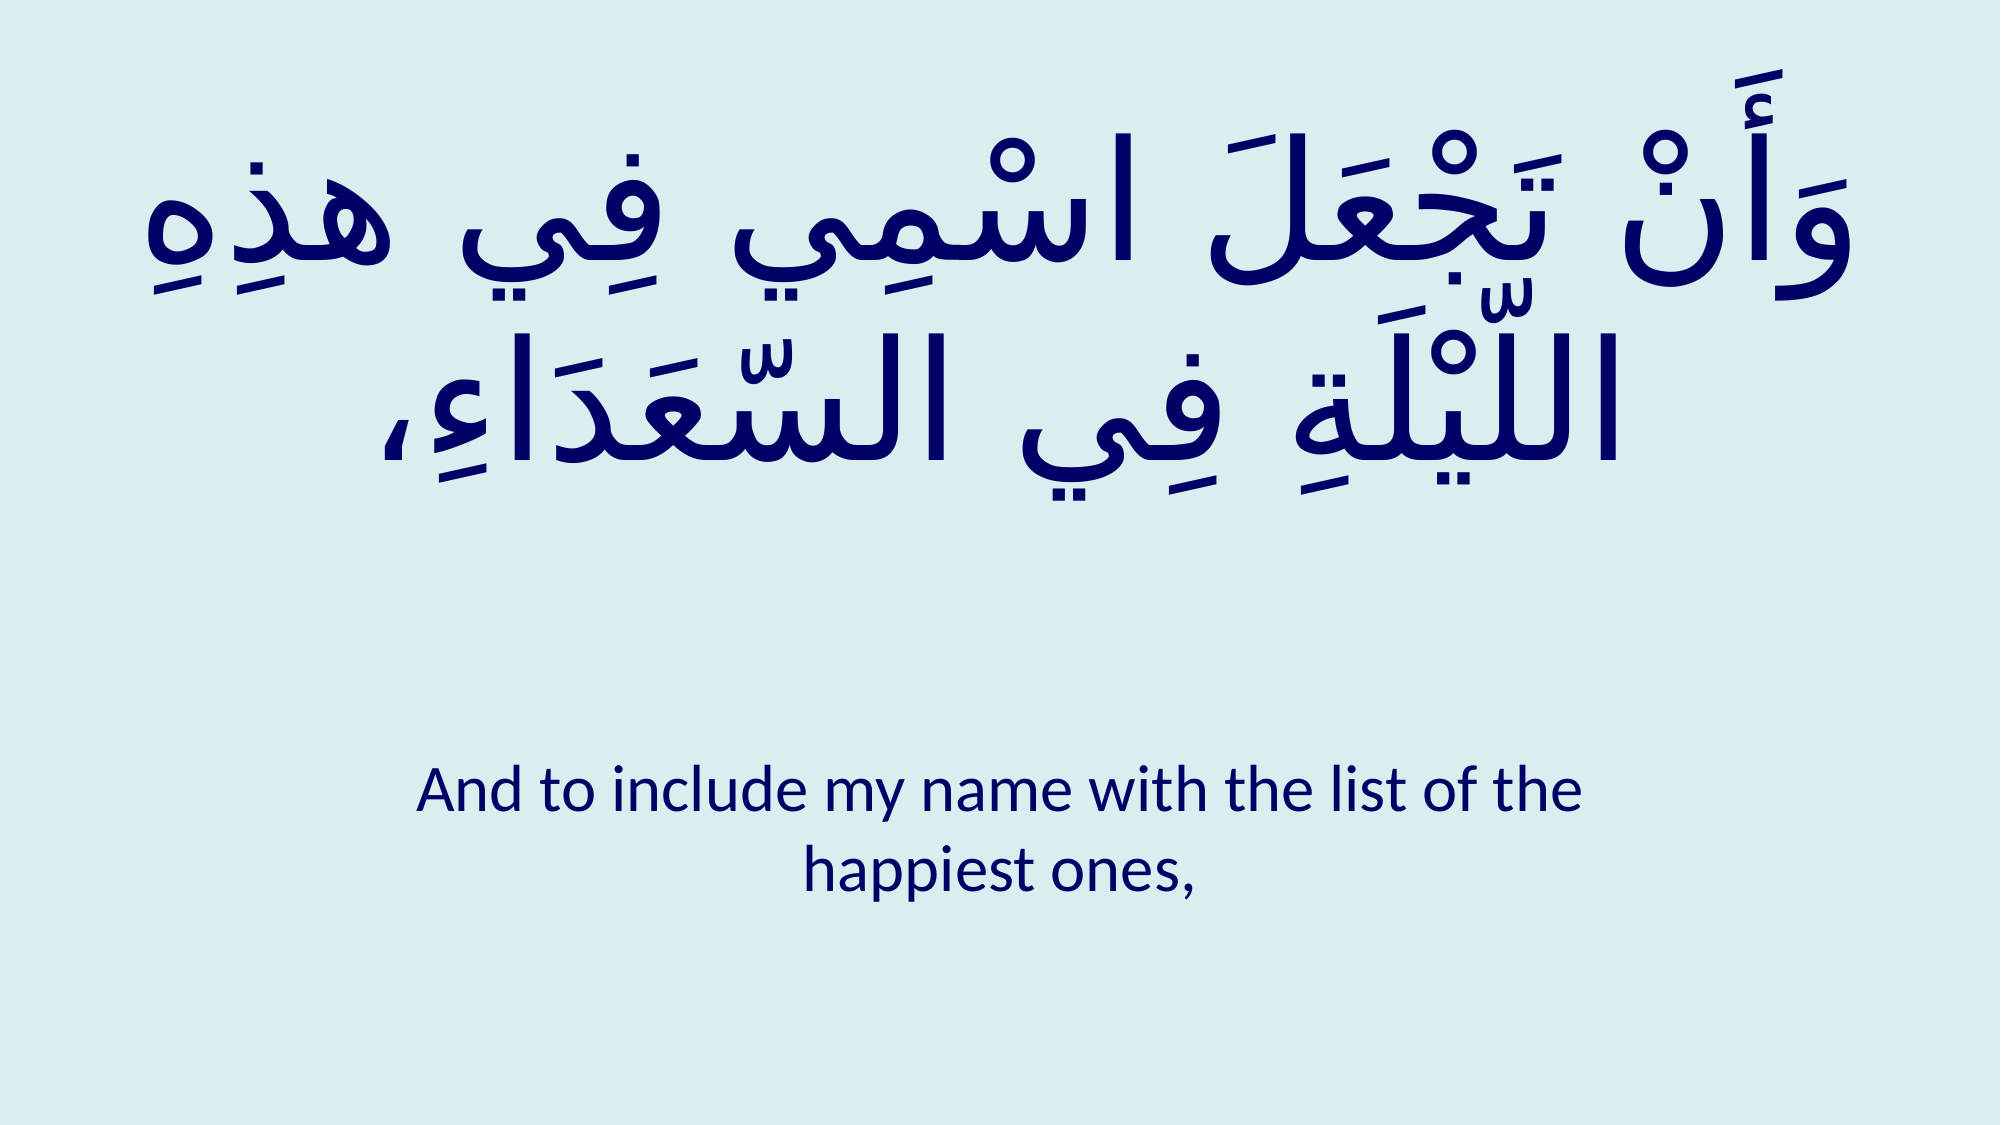

# وَأَنْ تَجْعَلَ اسْمِي فِي هذِهِ اللّيْلَةِ فِي السّعَدَاءِ،
And to include my name with the list of the happiest ones,